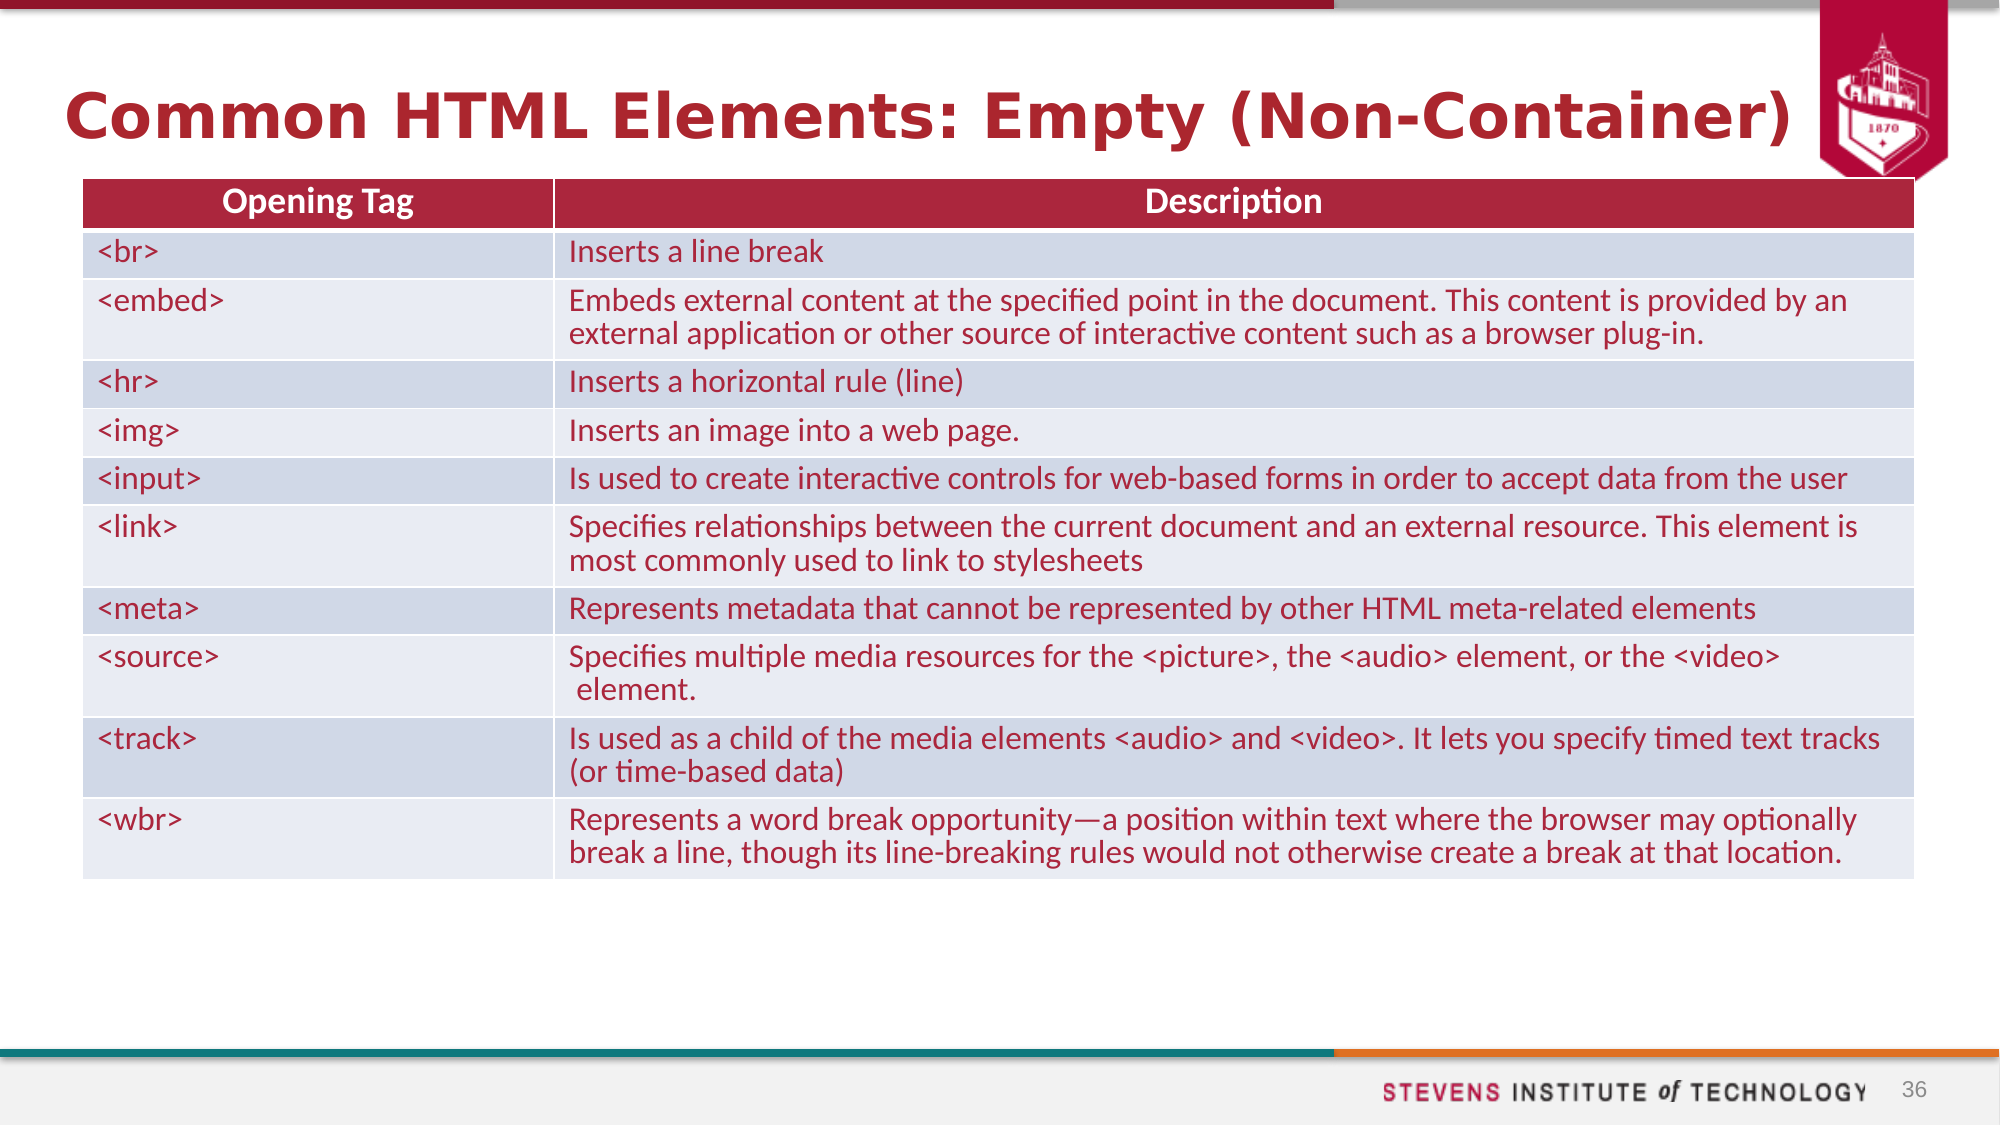

# Common HTML Elements: Empty (Non-Container)
| Opening Tag | Description |
| --- | --- |
| <br> | Inserts a line break |
| <embed> | Embeds external content at the specified point in the document. This content is provided by an external application or other source of interactive content such as a browser plug-in. |
| <hr> | Inserts a horizontal rule (line) |
| <img> | Inserts an image into a web page. |
| <input> | Is used to create interactive controls for web-based forms in order to accept data from the user |
| <link> | Specifies relationships between the current document and an external resource. This element is most commonly used to link to stylesheets |
| <meta> | Represents metadata that cannot be represented by other HTML meta-related elements |
| <source> | Specifies multiple media resources for the <picture>, the <audio> element, or the <video> element. |
| <track> | Is used as a child of the media elements <audio> and <video>. It lets you specify timed text tracks (or time-based data) |
| <wbr> | Represents a word break opportunity—a position within text where the browser may optionally break a line, though its line-breaking rules would not otherwise create a break at that location. |
36